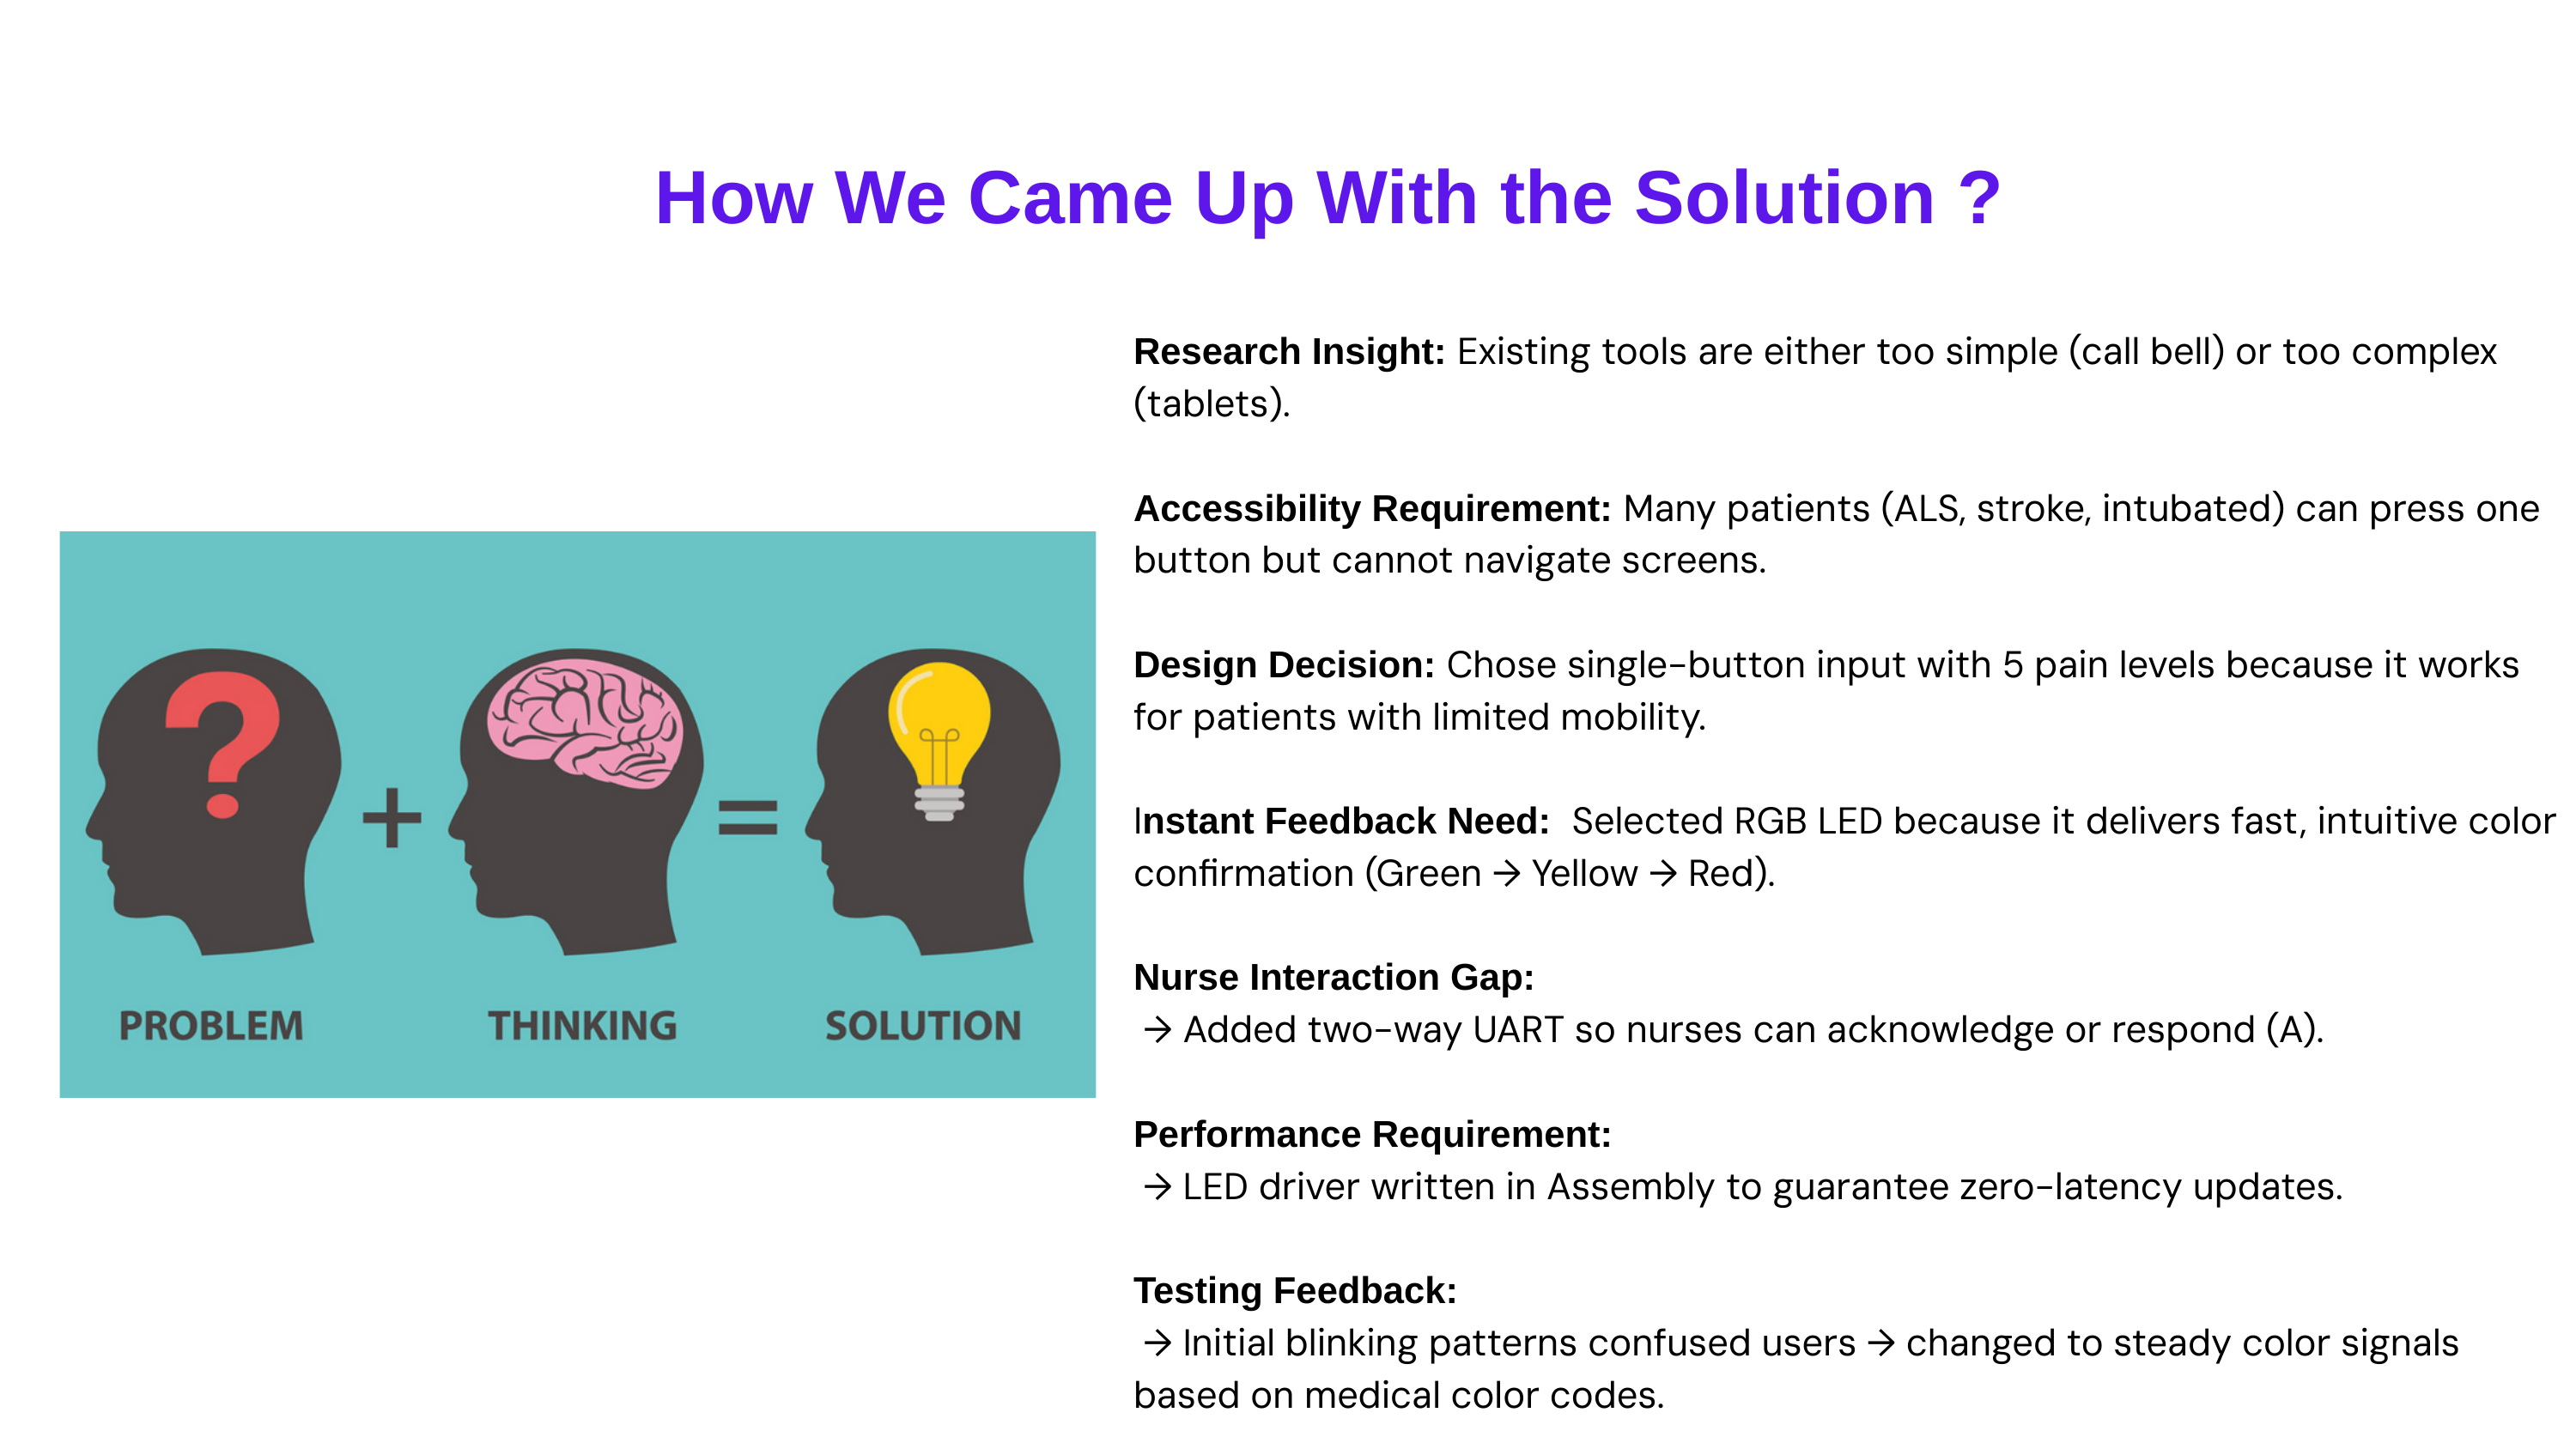

How We Came Up With the Solution ?
Research Insight: Existing tools are either too simple (call bell) or too complex (tablets).

Accessibility Requirement: Many patients (ALS, stroke, intubated) can press one button but cannot navigate screens.

Design Decision: Chose single-button input with 5 pain levels because it works for patients with limited mobility.

Instant Feedback Need:  Selected RGB LED because it delivers fast, intuitive color confirmation (Green → Yellow → Red).

Nurse Interaction Gap:
 → Added two-way UART so nurses can acknowledge or respond (A).

Performance Requirement:
 → LED driver written in Assembly to guarantee zero-latency updates.

Testing Feedback:
 → Initial blinking patterns confused users → changed to steady color signals based on medical color codes.